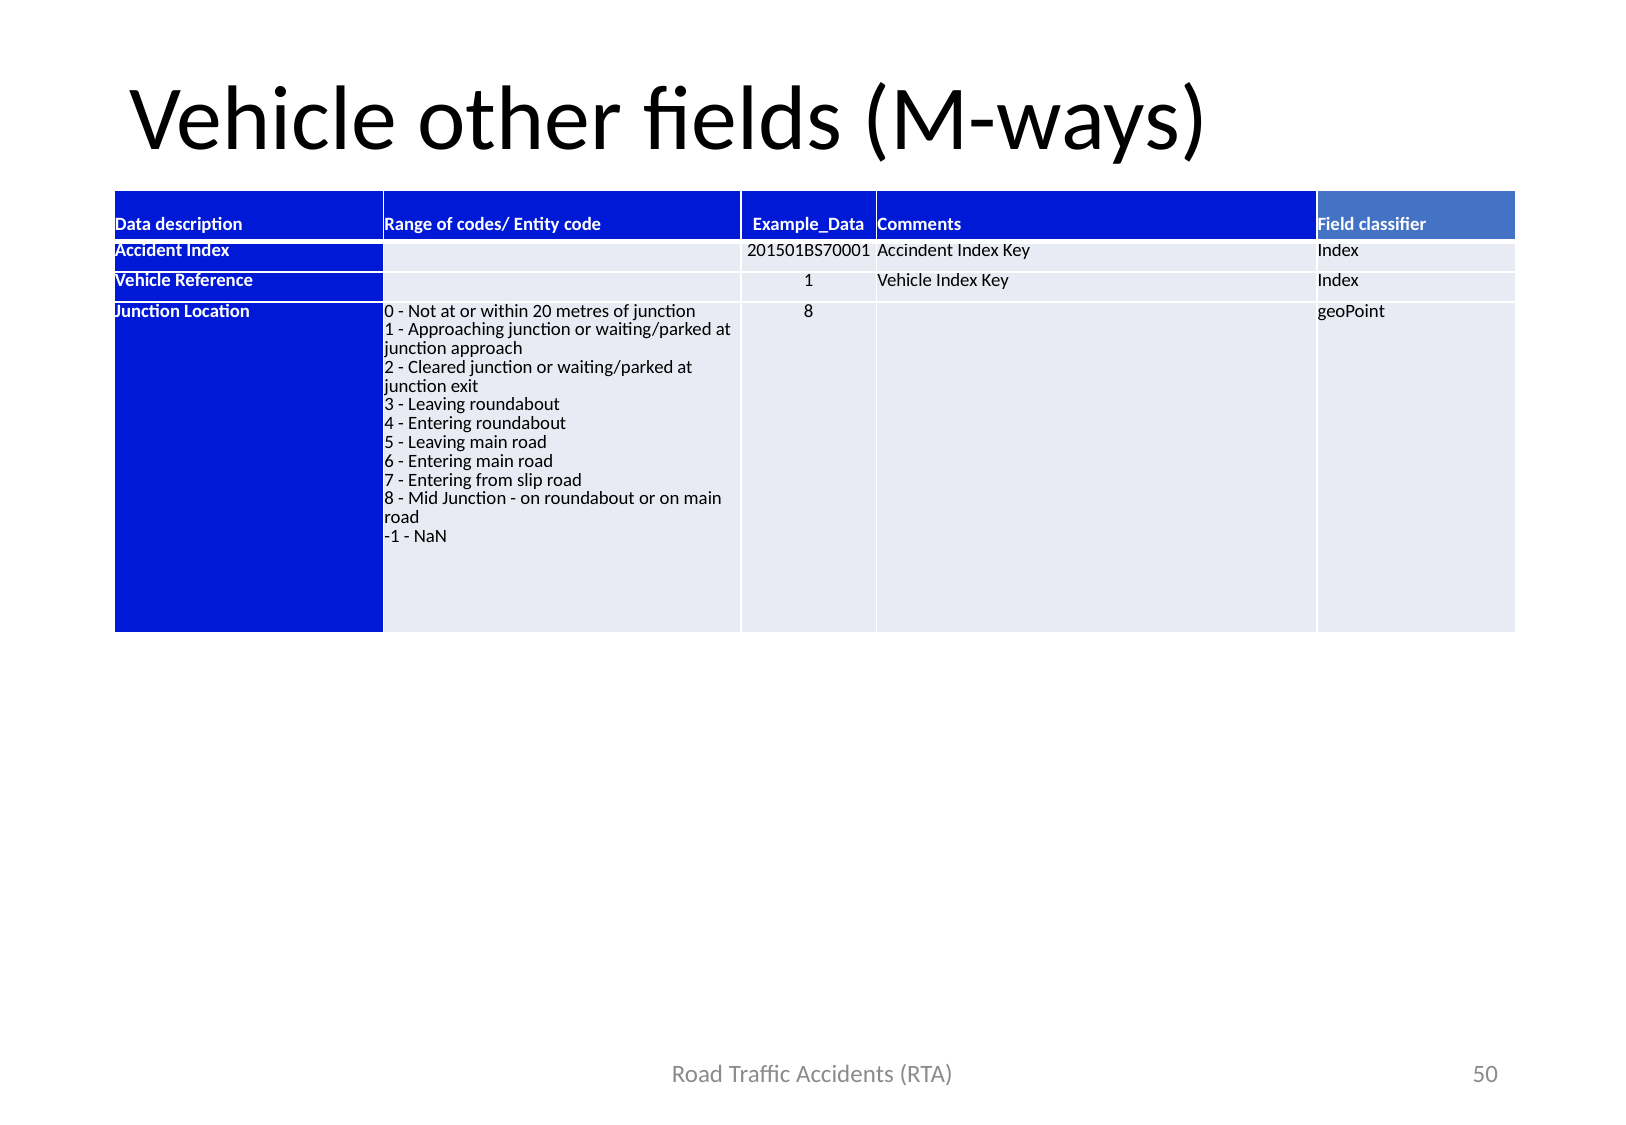

# Vehicle other fields (M-ways)
| Data description | Range of codes/ Entity code | Example\_Data | Comments | Field classifier |
| --- | --- | --- | --- | --- |
| Accident Index |  | 201501BS70001 | Accindent Index Key | Index |
| Vehicle Reference |  | 1 | Vehicle Index Key | Index |
| Junction Location | 0 - Not at or within 20 metres of junction 1 - Approaching junction or waiting/parked at junction approach 2 - Cleared junction or waiting/parked at junction exit 3 - Leaving roundabout 4 - Entering roundabout 5 - Leaving main road 6 - Entering main road 7 - Entering from slip road 8 - Mid Junction - on roundabout or on main road -1 - NaN | 8 |  | geoPoint |
Road Traffic Accidents (RTA)
50